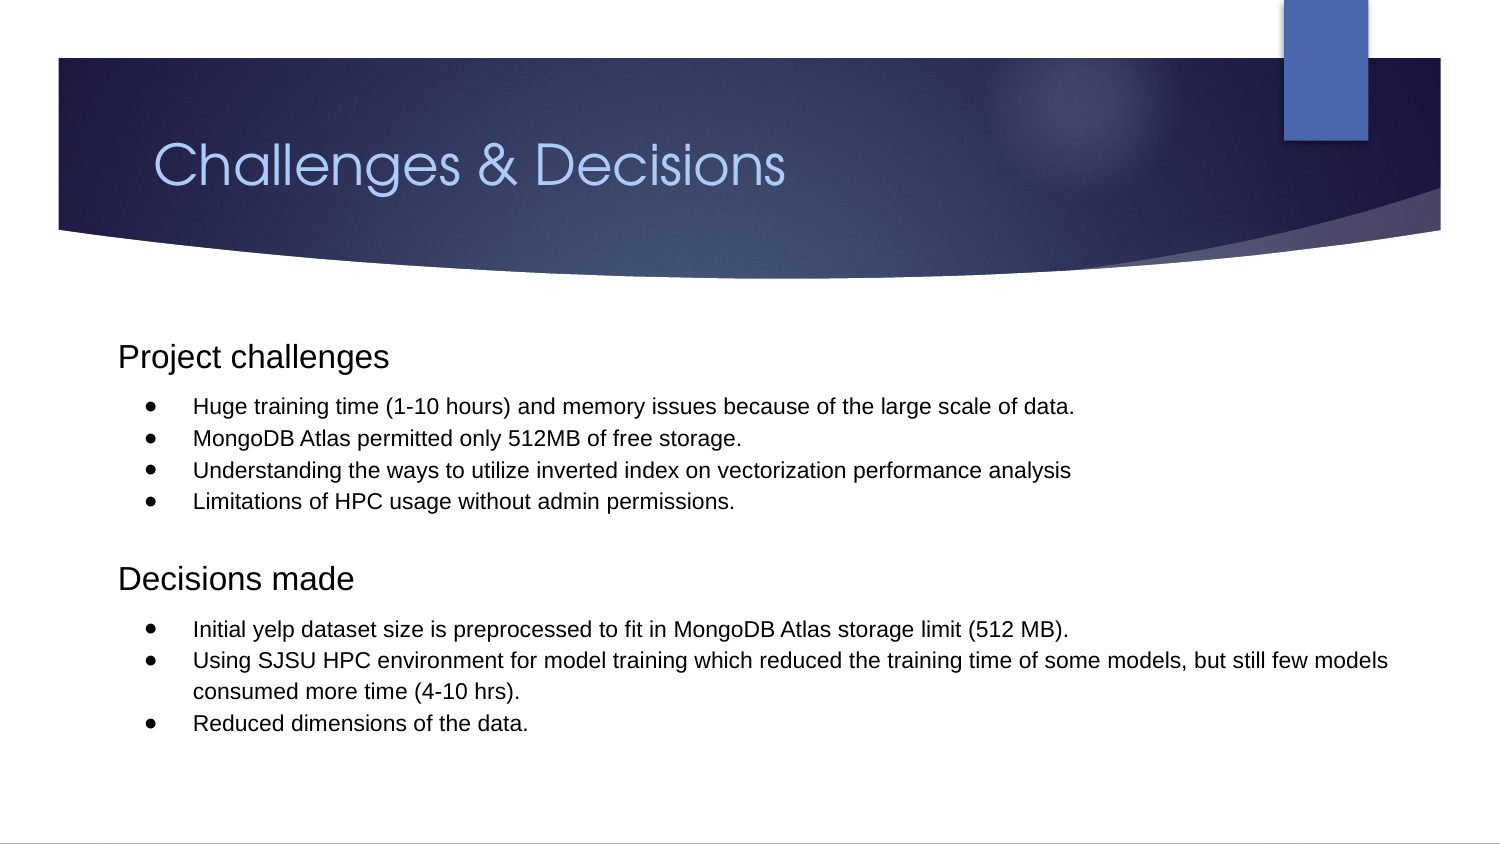

# Challenges & Decisions
Project challenges
Huge training time (1-10 hours) and memory issues because of the large scale of data.
MongoDB Atlas permitted only 512MB of free storage.
Understanding the ways to utilize inverted index on vectorization performance analysis
Limitations of HPC usage without admin permissions.
Decisions made
Initial yelp dataset size is preprocessed to fit in MongoDB Atlas storage limit (512 MB).
Using SJSU HPC environment for model training which reduced the training time of some models, but still few models consumed more time (4-10 hrs).
Reduced dimensions of the data.